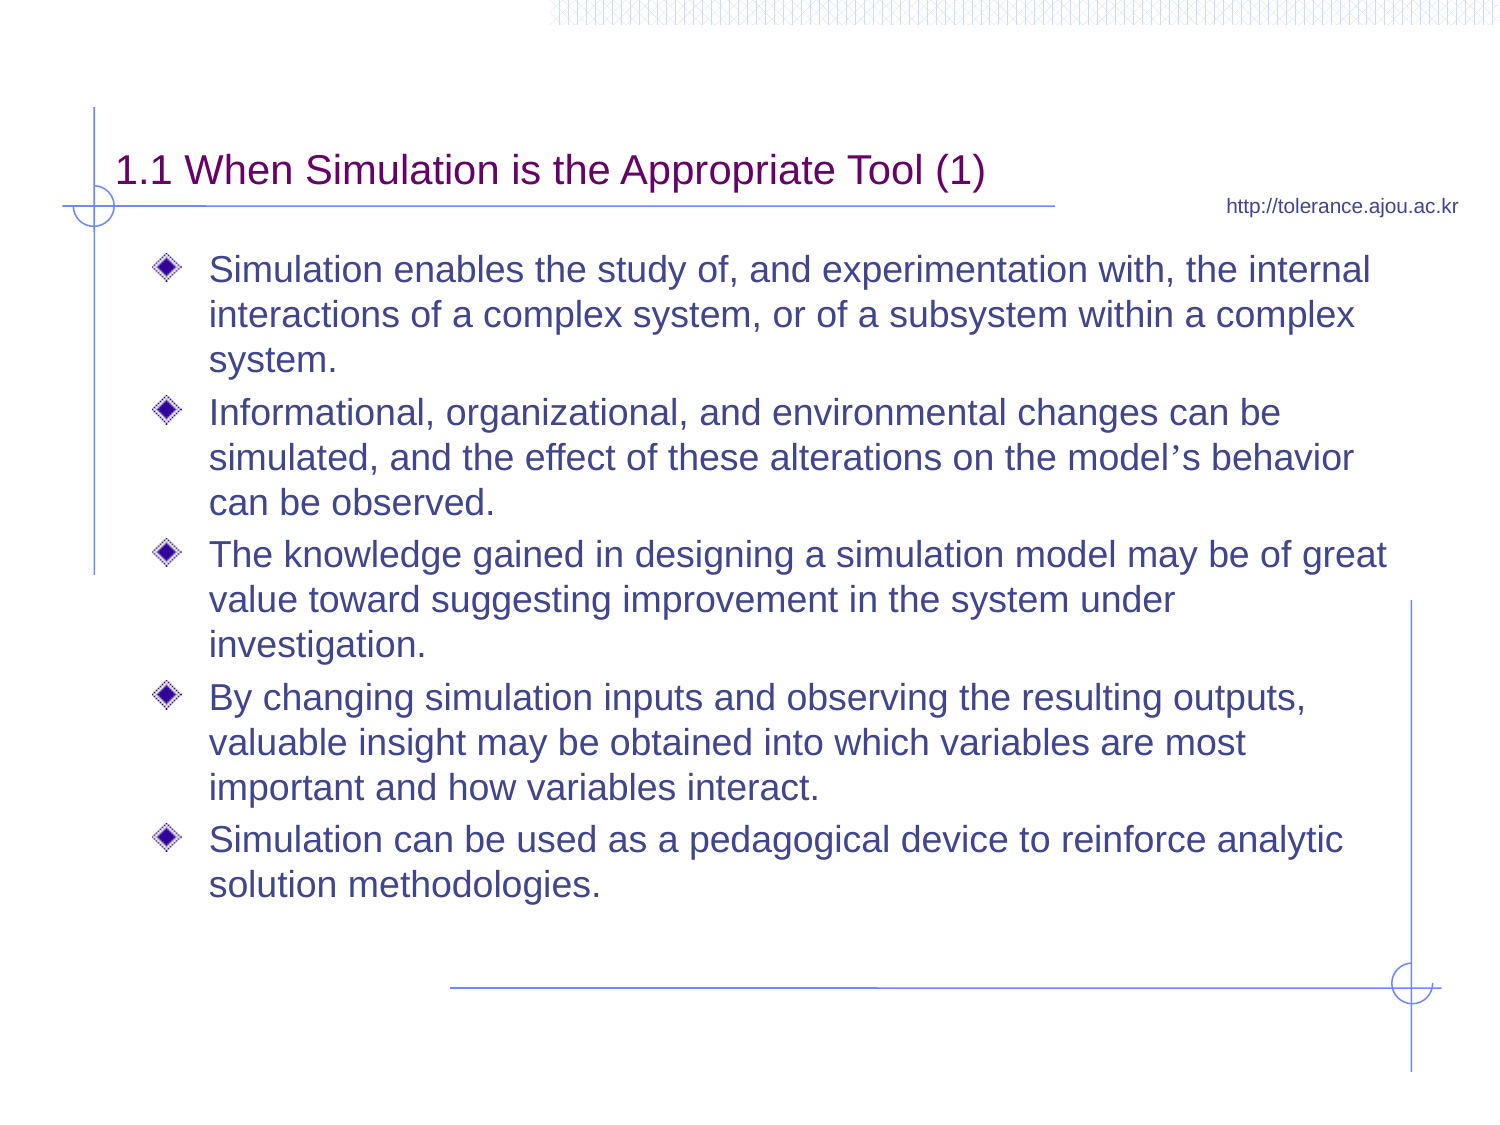

# 1.1 When Simulation is the Appropriate Tool (1)
Simulation enables the study of, and experimentation with, the internal interactions of a complex system, or of a subsystem within a complex system.
Informational, organizational, and environmental changes can be simulated, and the effect of these alterations on the model’s behavior can be observed.
The knowledge gained in designing a simulation model may be of great value toward suggesting improvement in the system under investigation.
By changing simulation inputs and observing the resulting outputs, valuable insight may be obtained into which variables are most important and how variables interact.
Simulation can be used as a pedagogical device to reinforce analytic solution methodologies.